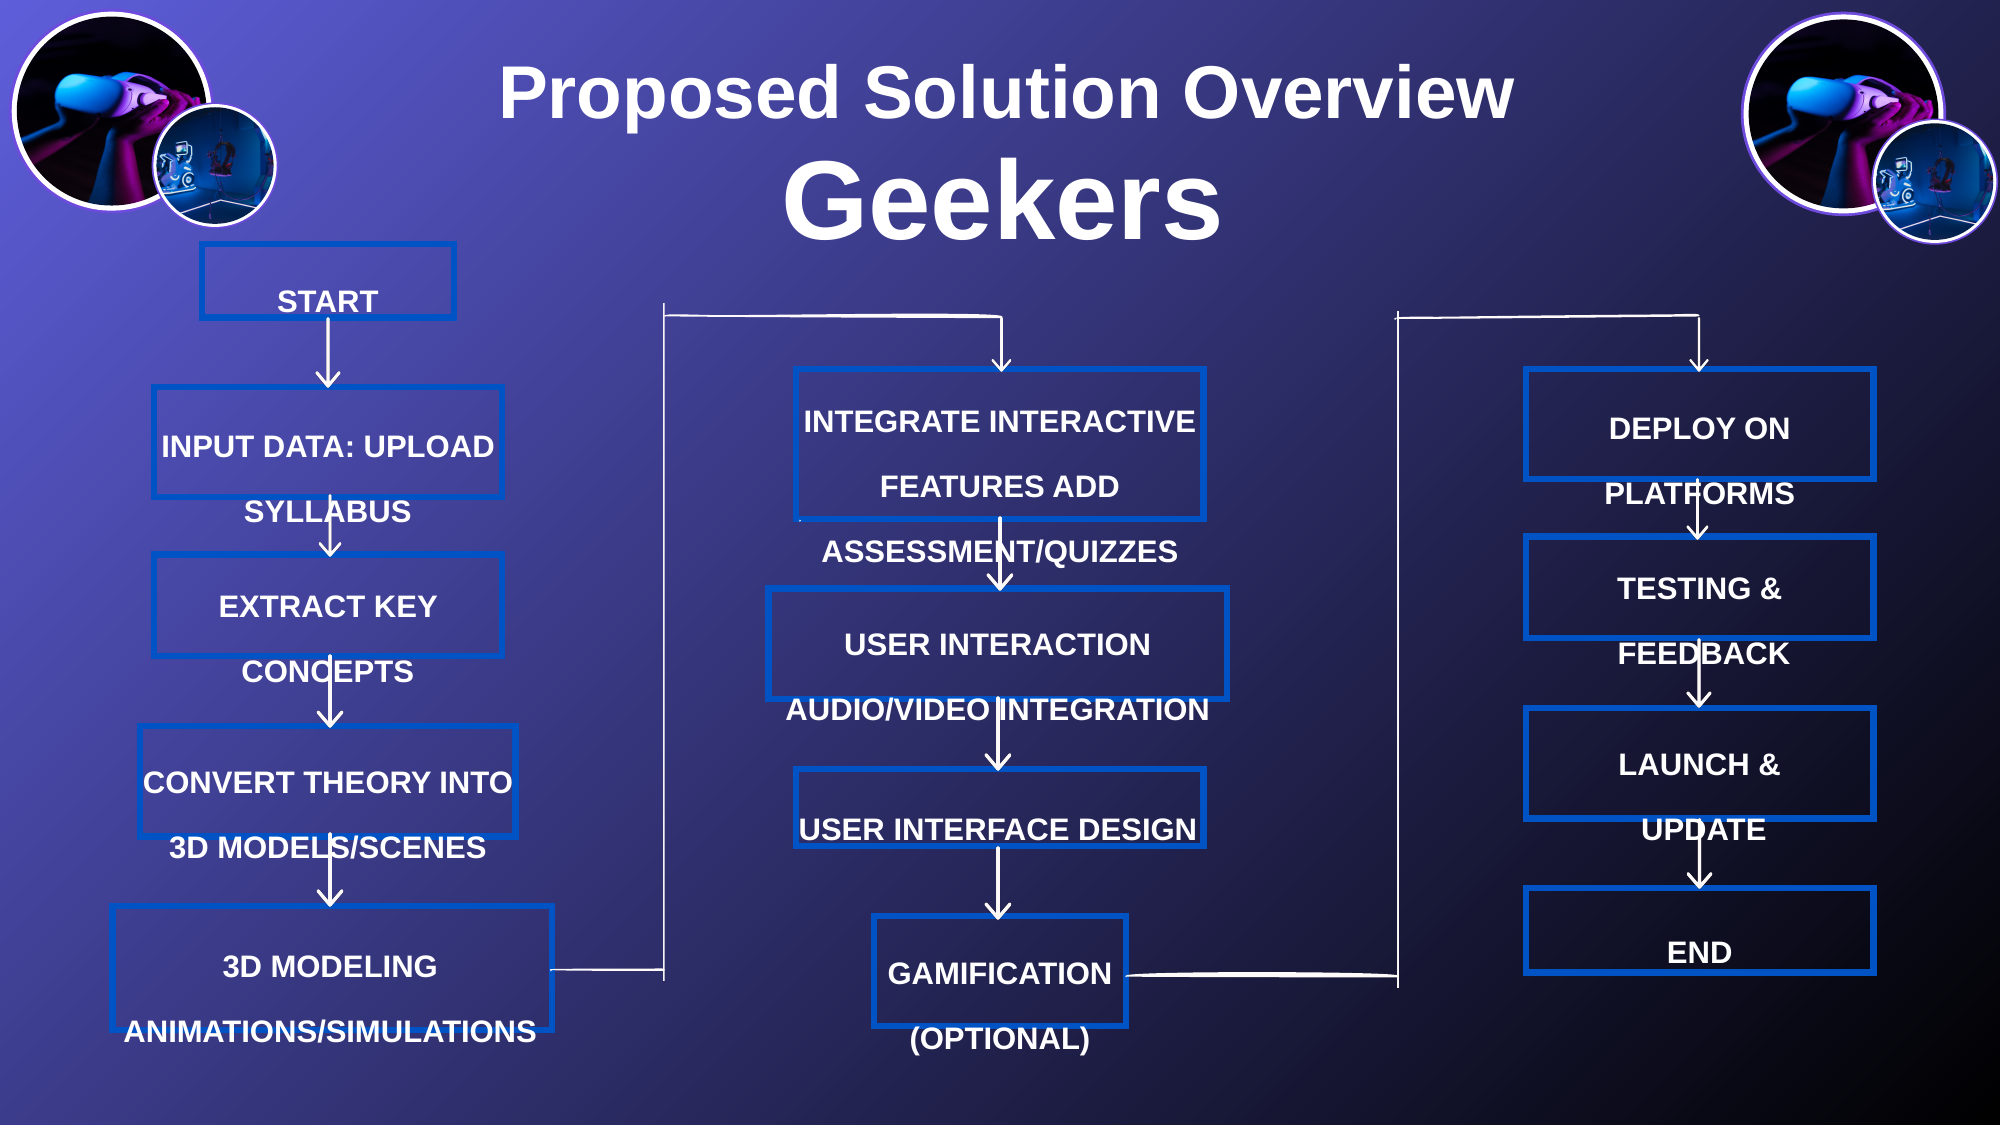

Proposed Solution Overview

Geekers

START

INTEGRATE INTERACTIVE FEATURES ADD ASSESSMENT/QUIZZES
DEPLOY ON PLATFORMS

INPUT DATA: UPLOAD SYLLABUS

TESTING &
 FEEDBACK

EXTRACT KEY CONCEPTS

USER INTERACTION AUDIO/VIDEO INTEGRATION

LAUNCH &
 UPDATE

CONVERT THEORY INTO 3D MODELS/SCENES

USER INTERFACE DESIGN

END

3D MODELING ANIMATIONS/SIMULATIONS
GAMIFICATION (OPTIONAL)